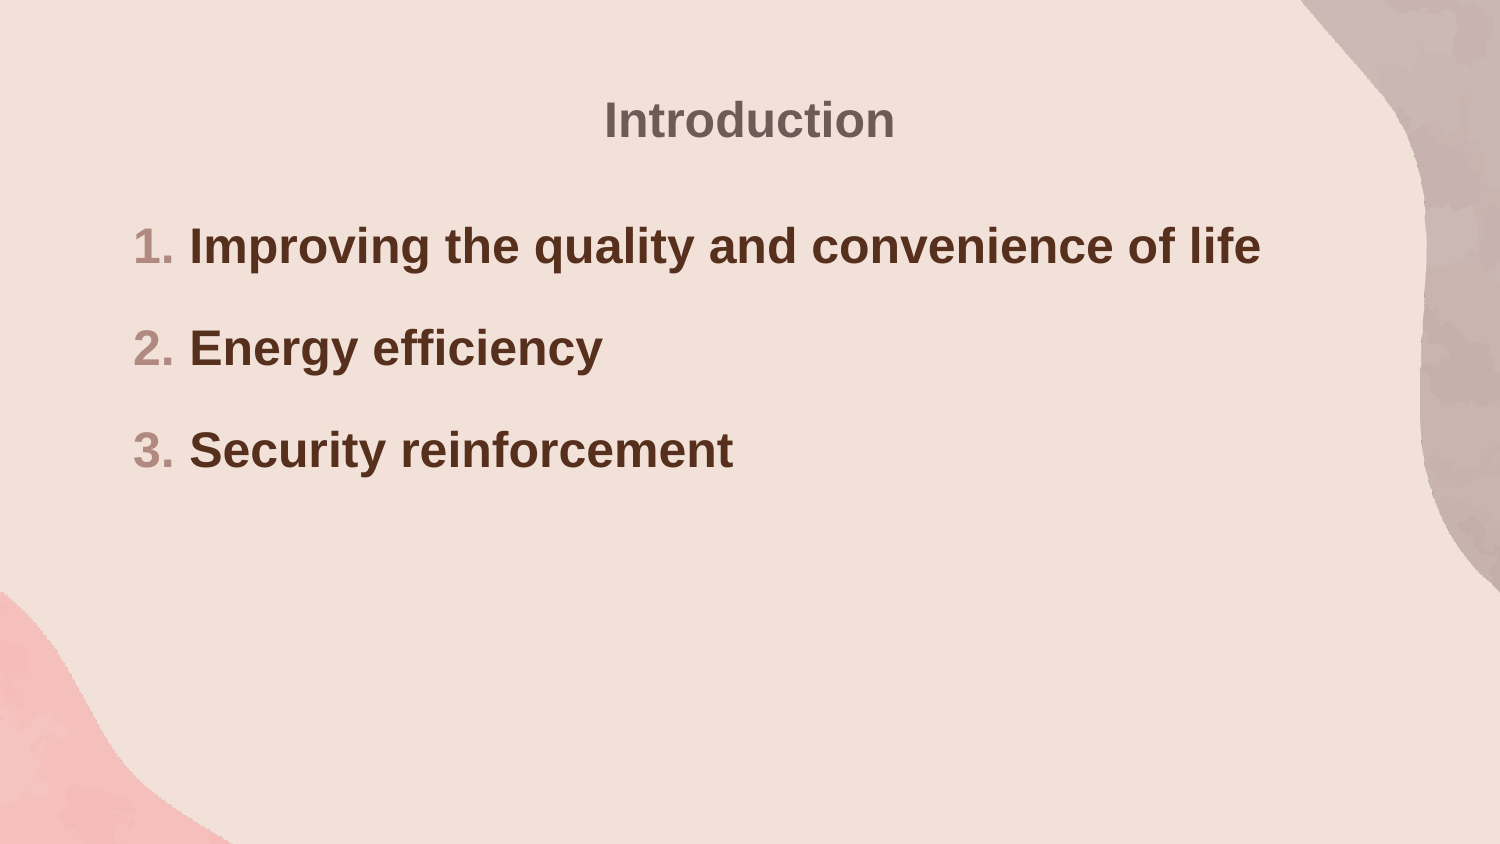

# Introduction
Improving the quality and convenience of life
Energy efficiency
Security reinforcement